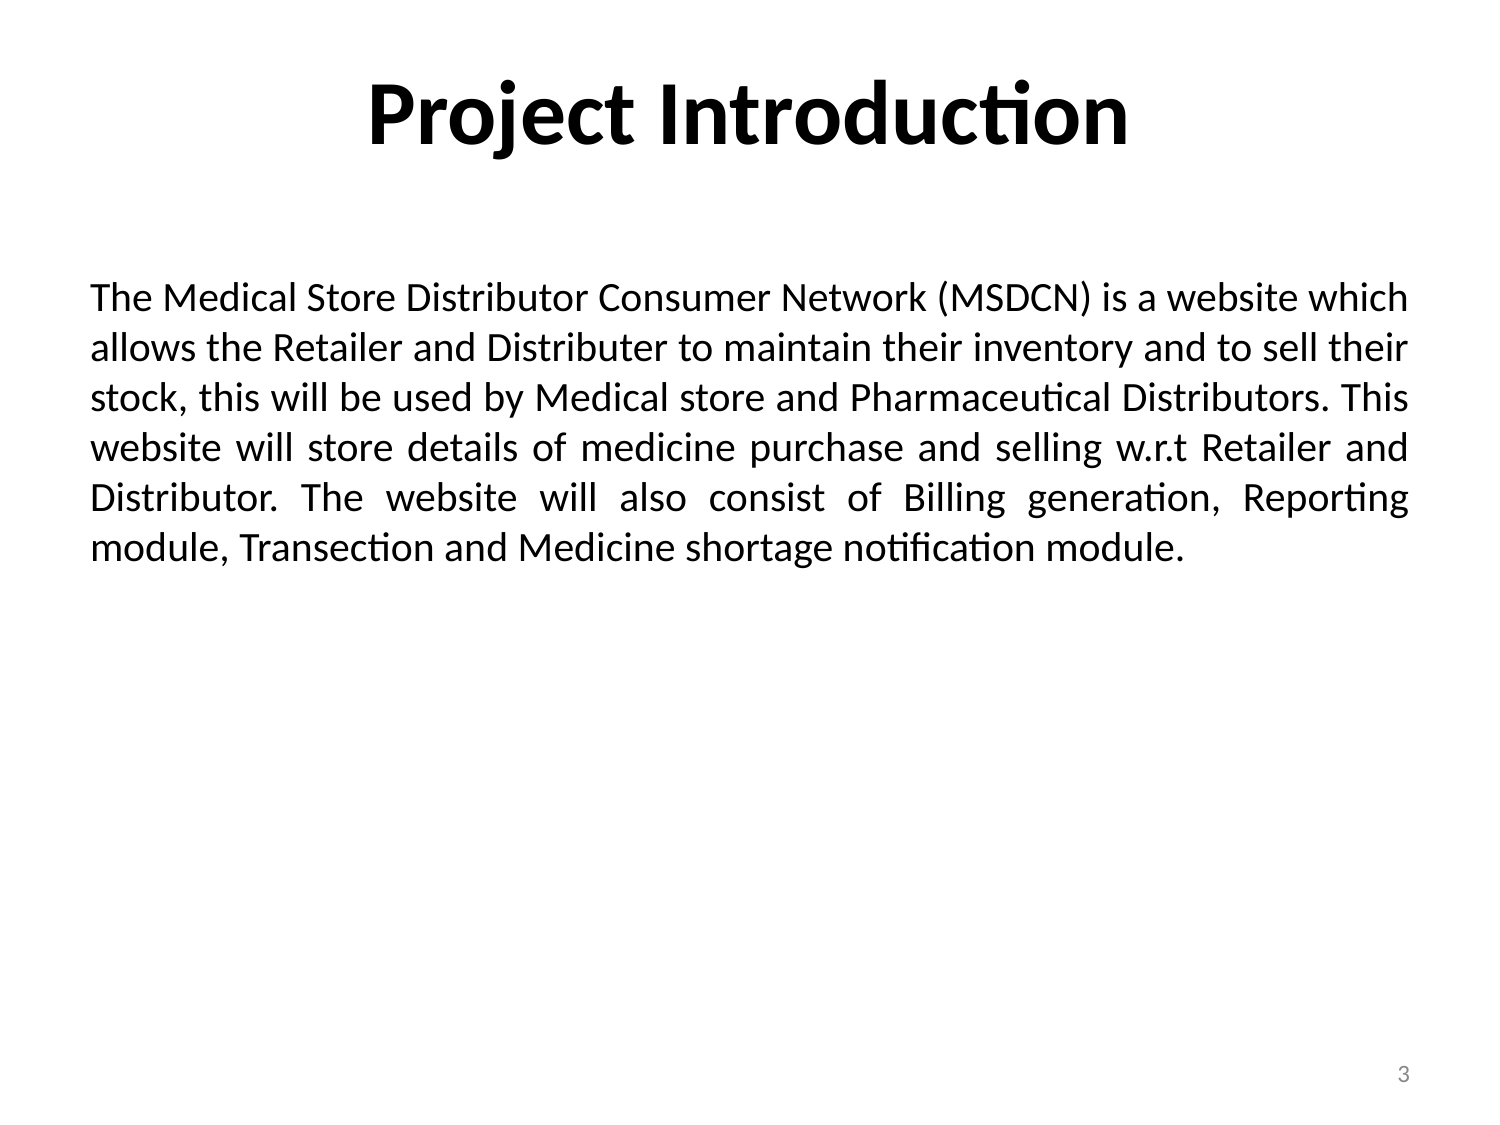

# Project Introduction
The Medical Store Distributor Consumer Network (MSDCN) is a website which allows the Retailer and Distributer to maintain their inventory and to sell their stock, this will be used by Medical store and Pharmaceutical Distributors. This website will store details of medicine purchase and selling w.r.t Retailer and Distributor. The website will also consist of Billing generation, Reporting module, Transection and Medicine shortage notification module.

3